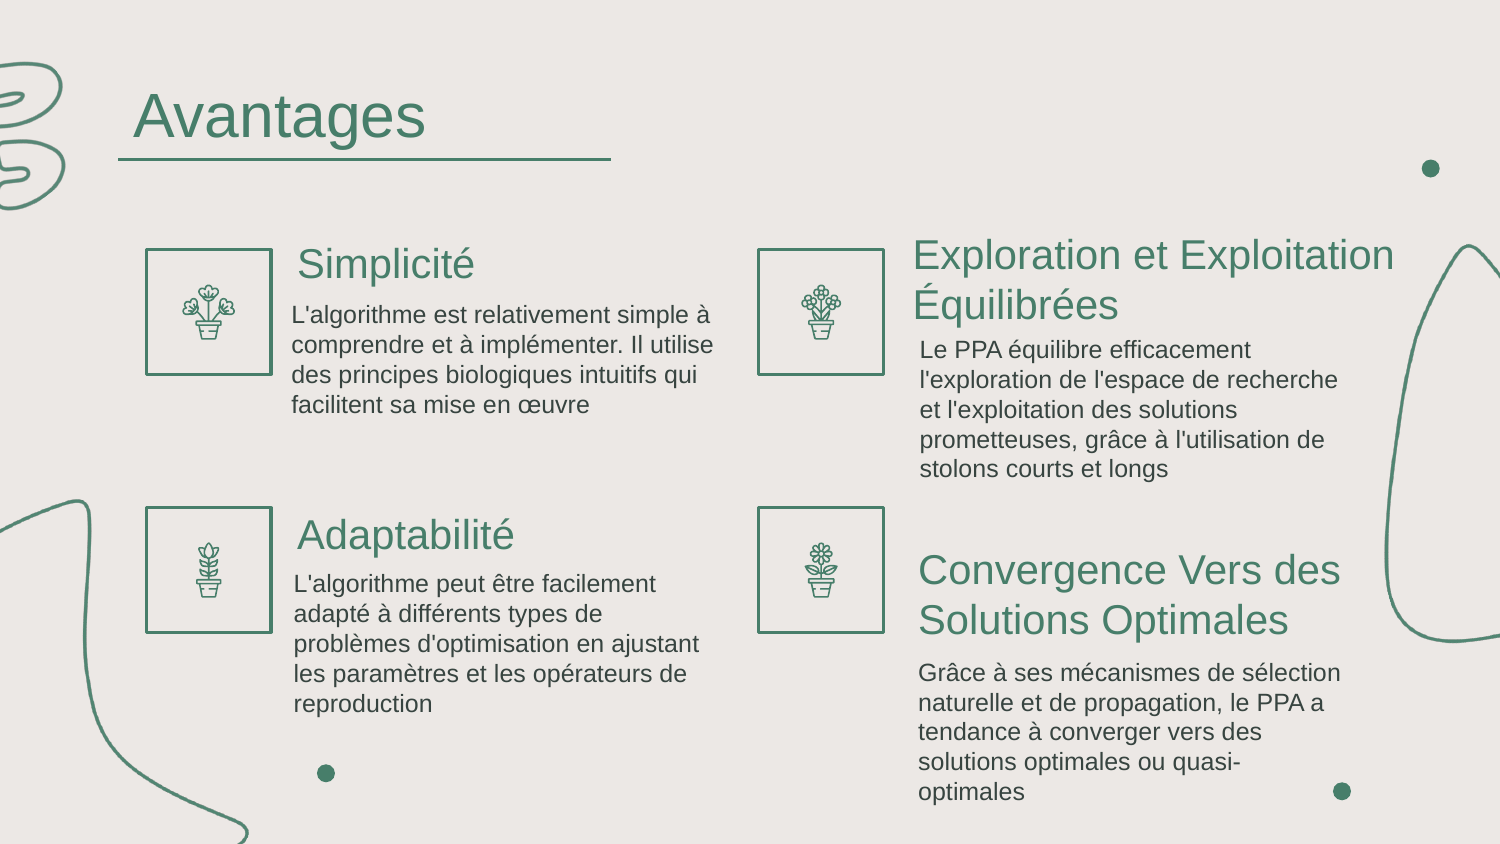

Avantages
# Simplicité

Exploration et Exploitation Équilibrées
L'algorithme est relativement simple à comprendre et à implémenter. Il utilise des principes biologiques intuitifs qui facilitent sa mise en œuvre

Le PPA équilibre efficacement l'exploration de l'espace de recherche et l'exploitation des solutions prometteuses, grâce à l'utilisation de stolons courts et longs

Adaptabilité

L'algorithme peut être facilement adapté à différents types de problèmes d'optimisation en ajustant les paramètres et les opérateurs de reproduction
Convergence Vers des Solutions Optimales
Grâce à ses mécanismes de sélection naturelle et de propagation, le PPA a tendance à converger vers des solutions optimales ou quasi-optimales